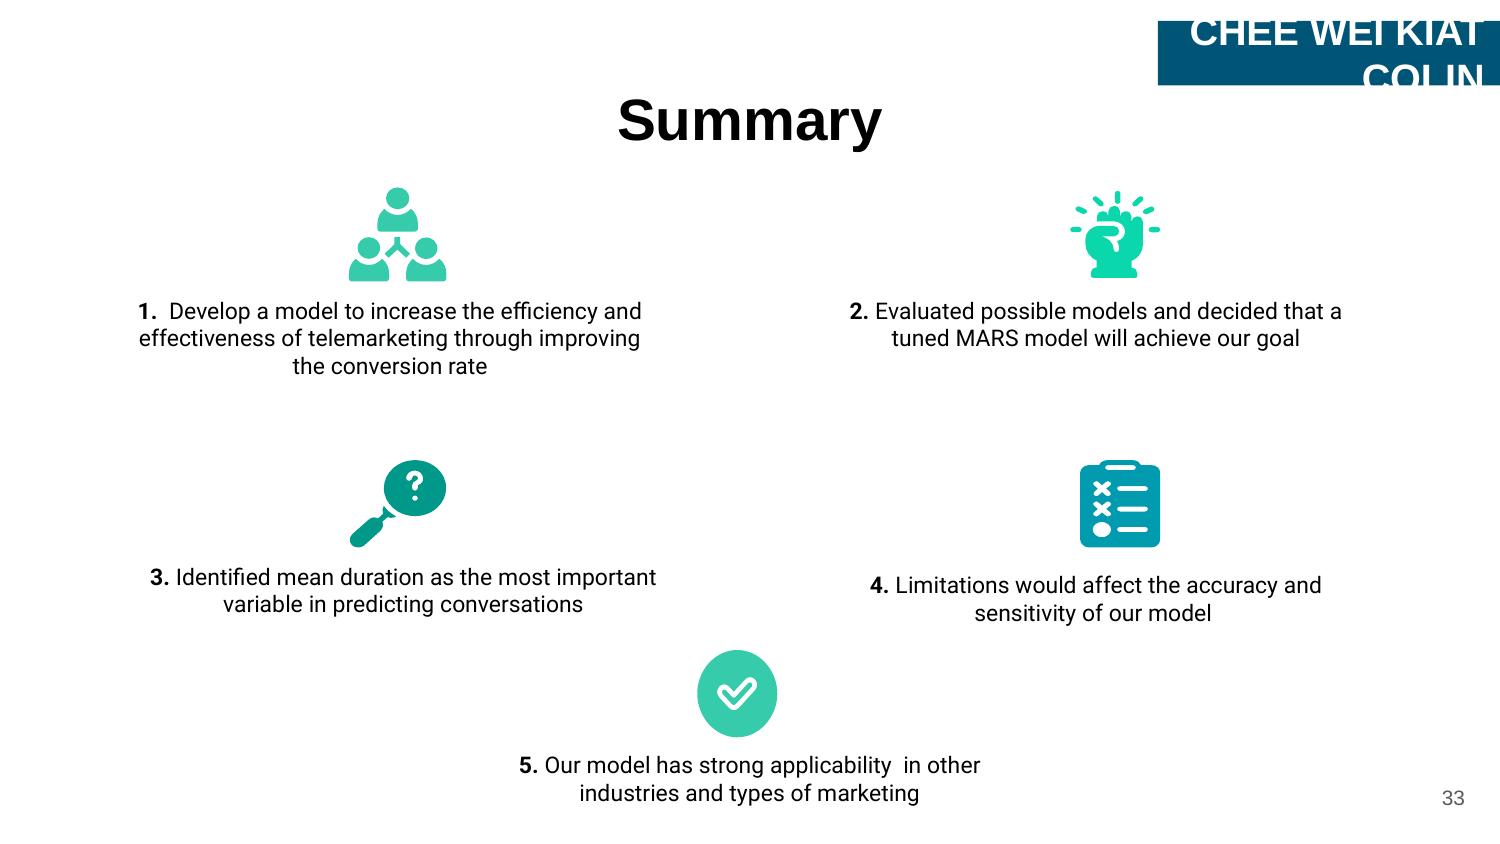

CHEE WEI KIAT COLIN
Summary

1.  Develop a model to increase the efficiency and effectiveness of telemarketing through improving the conversion rate
2. Evaluated possible models and decided that a tuned MARS model will achieve our goal

3. Identified mean duration as the most important variable in predicting conversations
4. Limitations would affect the accuracy and sensitivity of our model

5. Our model has strong applicability  in other industries and types of marketing
33